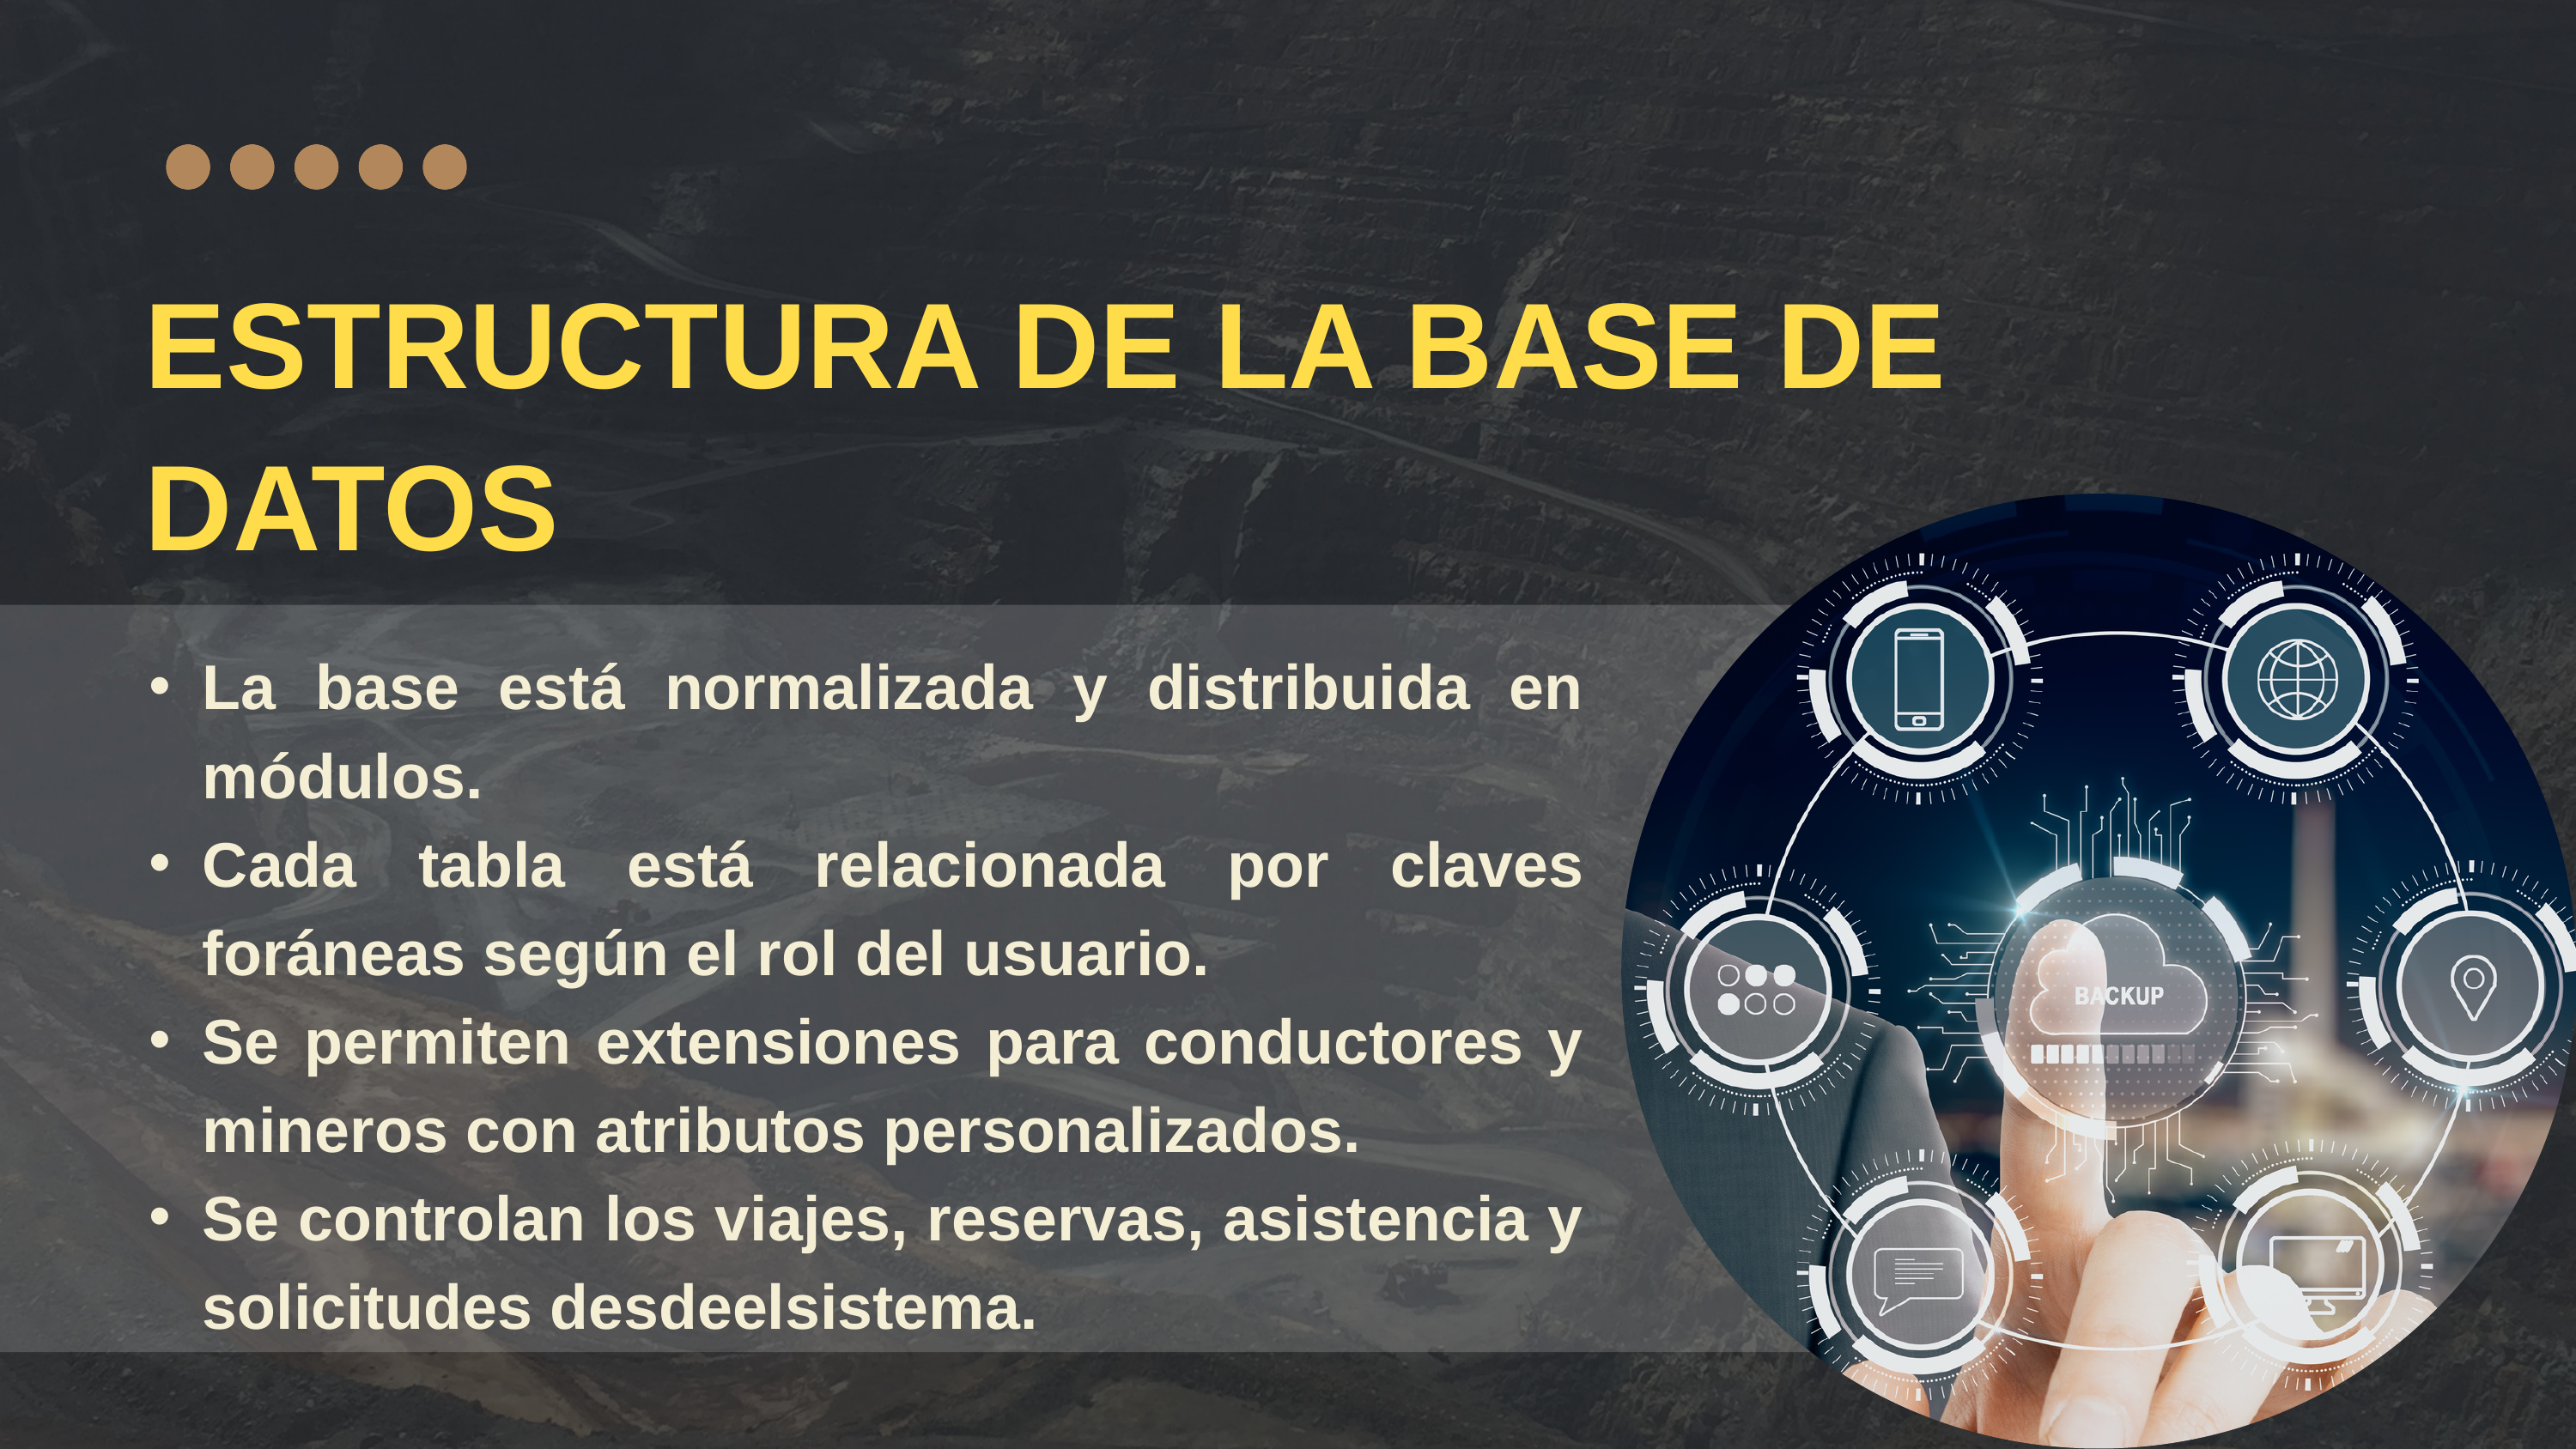

ESTRUCTURA DE LA BASE DE DATOS

La base está normalizada y distribuida en módulos.
Cada tabla está relacionada por claves foráneas según el rol del usuario.
Se permiten extensiones para conductores y mineros con atributos personalizados.
Se controlan los viajes, reservas, asistencia y solicitudes desdeelsistema.